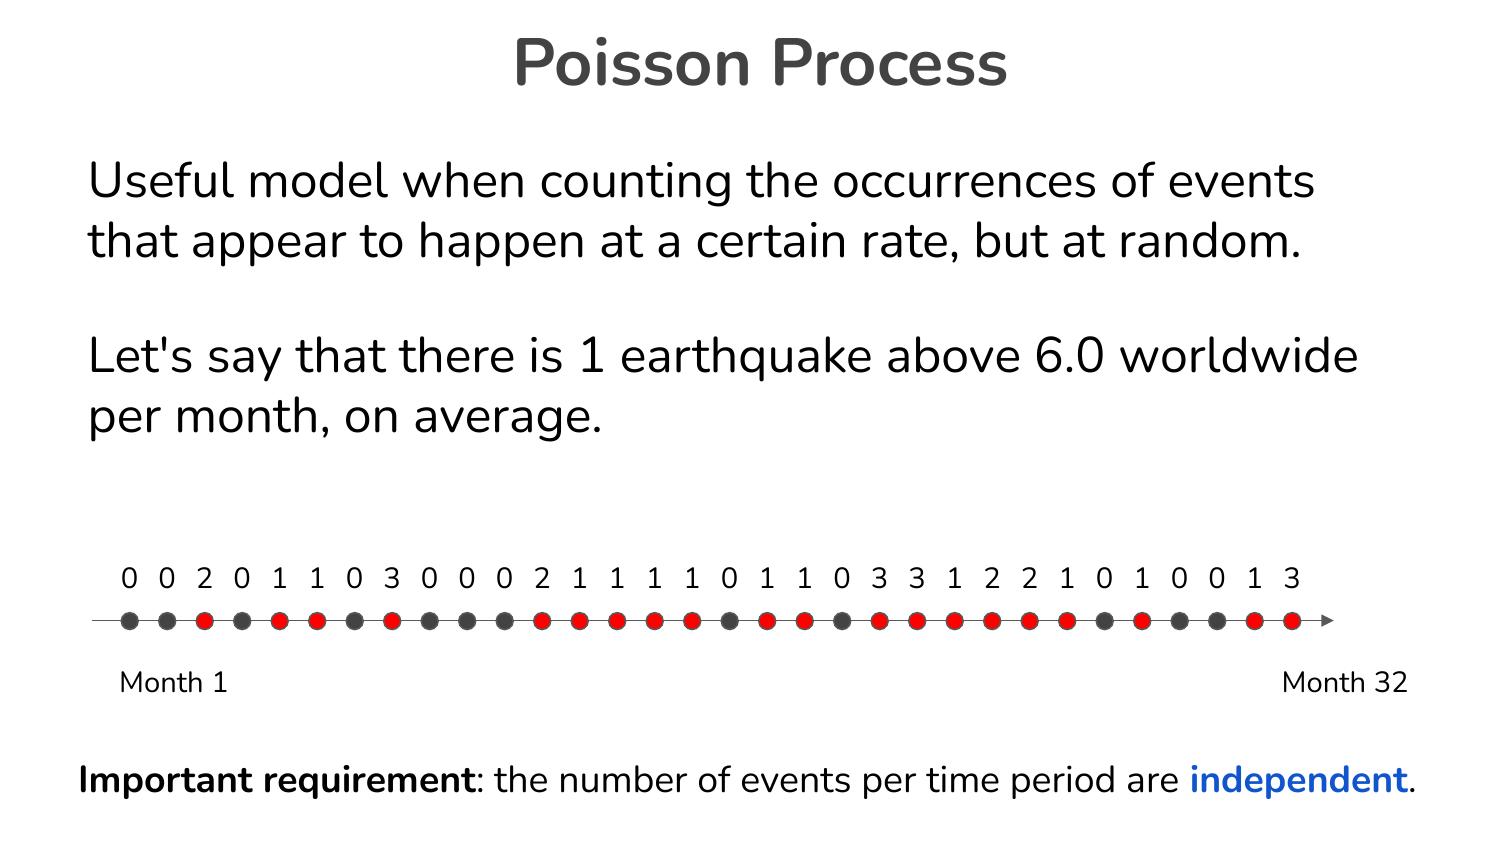

# Poisson Process
Useful model when counting the occurrences of events that appear to happen at a certain rate, but at random.
Let's say that there is 1 earthquake above 6.0 worldwide per month, on average.
0

0

2

0

1

1

0

3

0

0
0
2
1
1
1
1
0
1
1
0
3
3
1
2
2
1
0
1
0
0
1
3

Month 1
Month 32
Important requirement: the number of events per time period are independent.